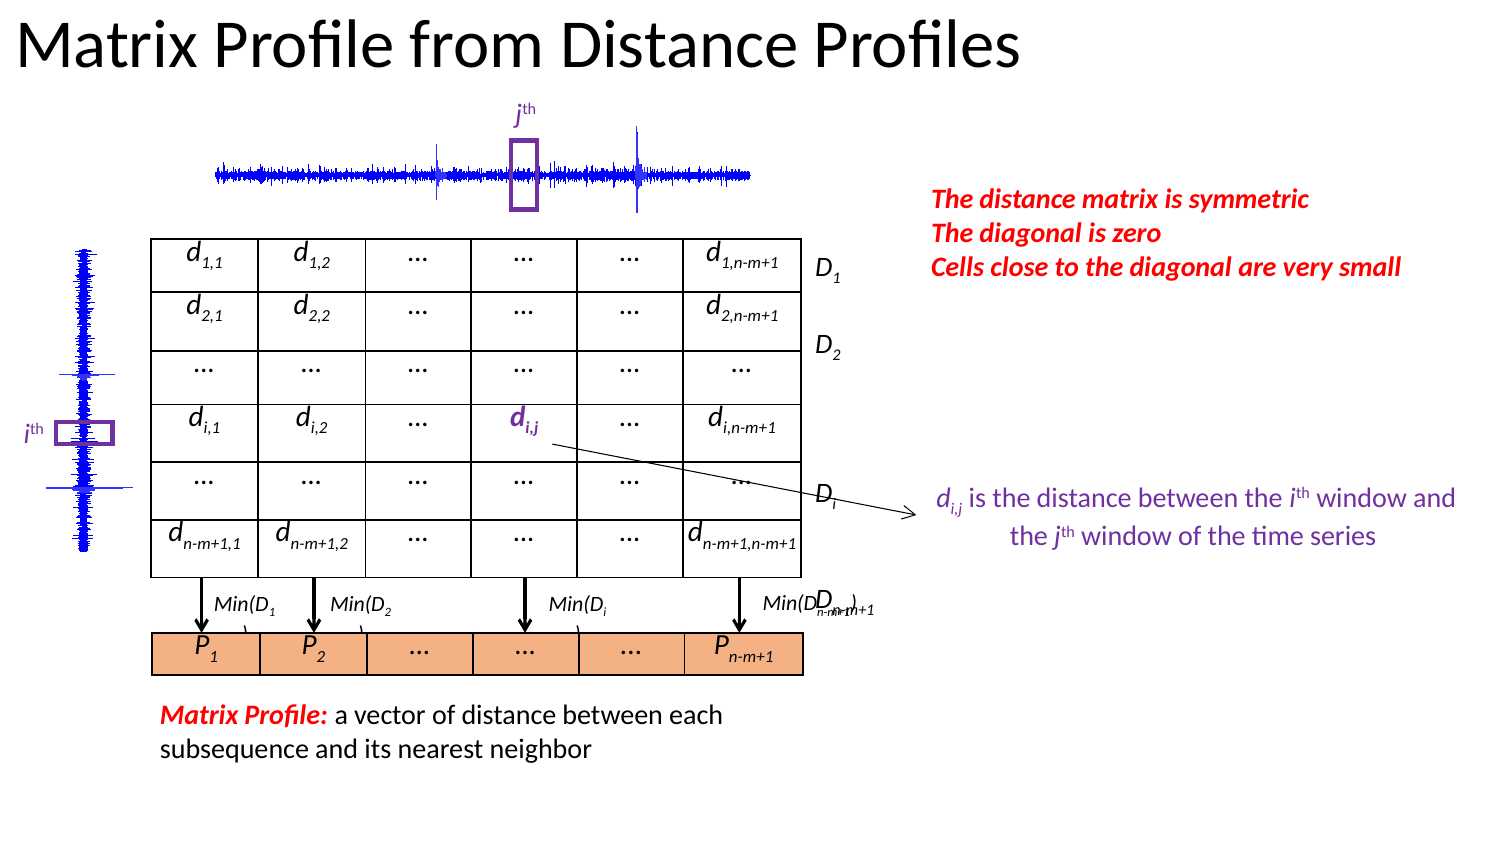

# Matrix Profile from Distance Profiles
jth

The distance matrix is symmetric
The diagonal is zero
Cells close to the diagonal are very small
| d1,1 | d1,2 | … | … | … | d1,n-m+1 |
| --- | --- | --- | --- | --- | --- |
| d2,1 | d2,2 | … | … | … | d2,n-m+1 |
| … | … | … | … | … | … |
| di,1 | di,2 | … | di,j | … | di,n-m+1 |
| … | … | … | … | … | … |
| dn-m+1,1 | dn-m+1,2 | … | … | … | dn-m+1,n-m+1 |
D1

D2

Di

Dn-m+1

ith

di,j is the distance between the ith window and the jth window of the time series
Min(Dn-m+1)
Min(Di)
Min(D1)
Min(D2)
| P1 | P2 | … | … | ... | Pn-m+1 |
| --- | --- | --- | --- | --- | --- |
Matrix Profile: a vector of distance between each subsequence and its nearest neighbor